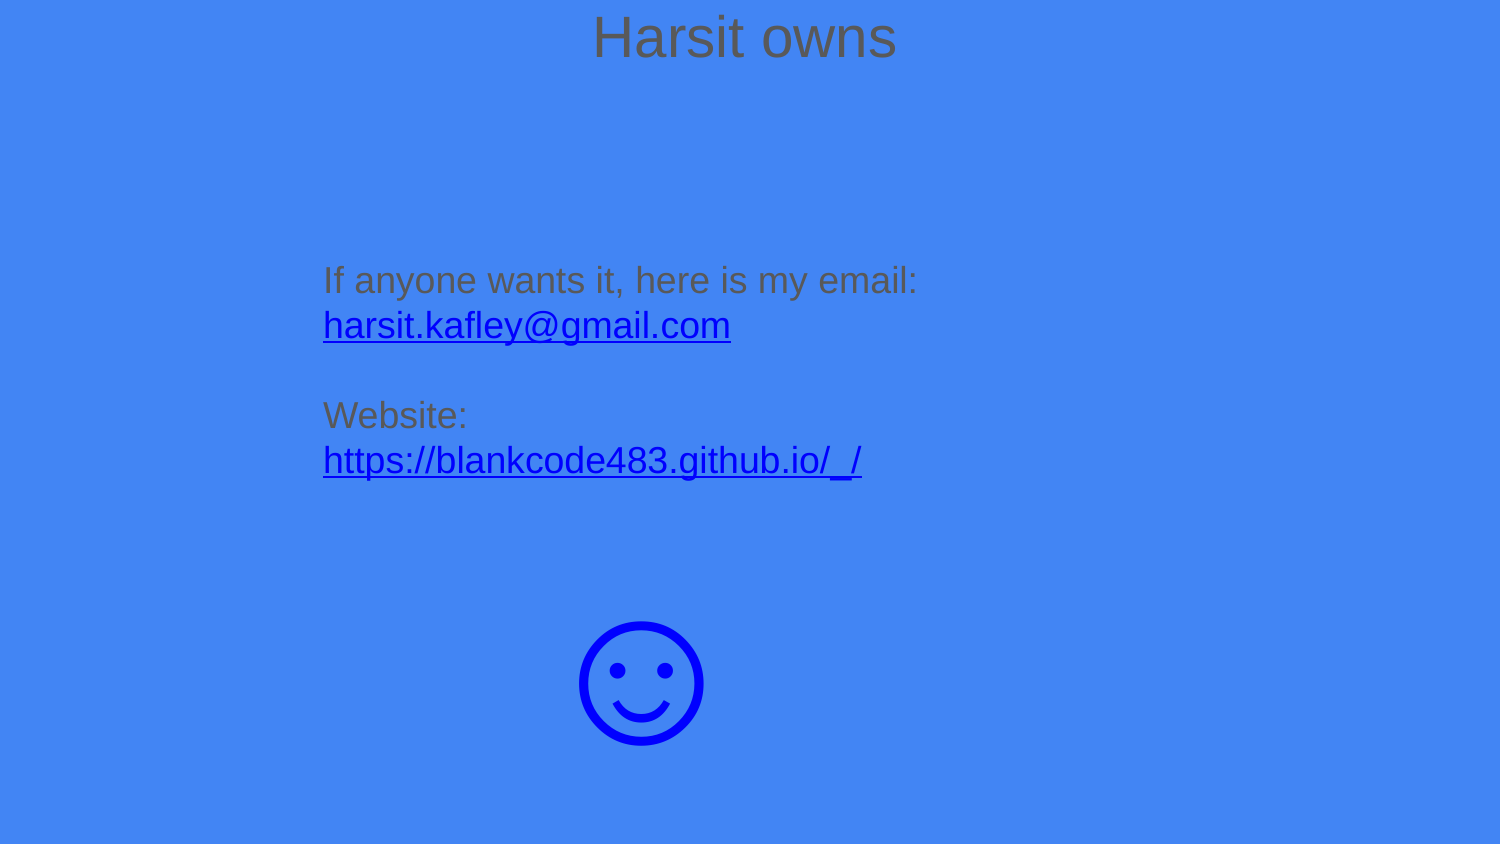

Harsit owns
If anyone wants it, here is my email:
harsit.kafley@gmail.com

Website:
https://blankcode483.github.io/_/
☺